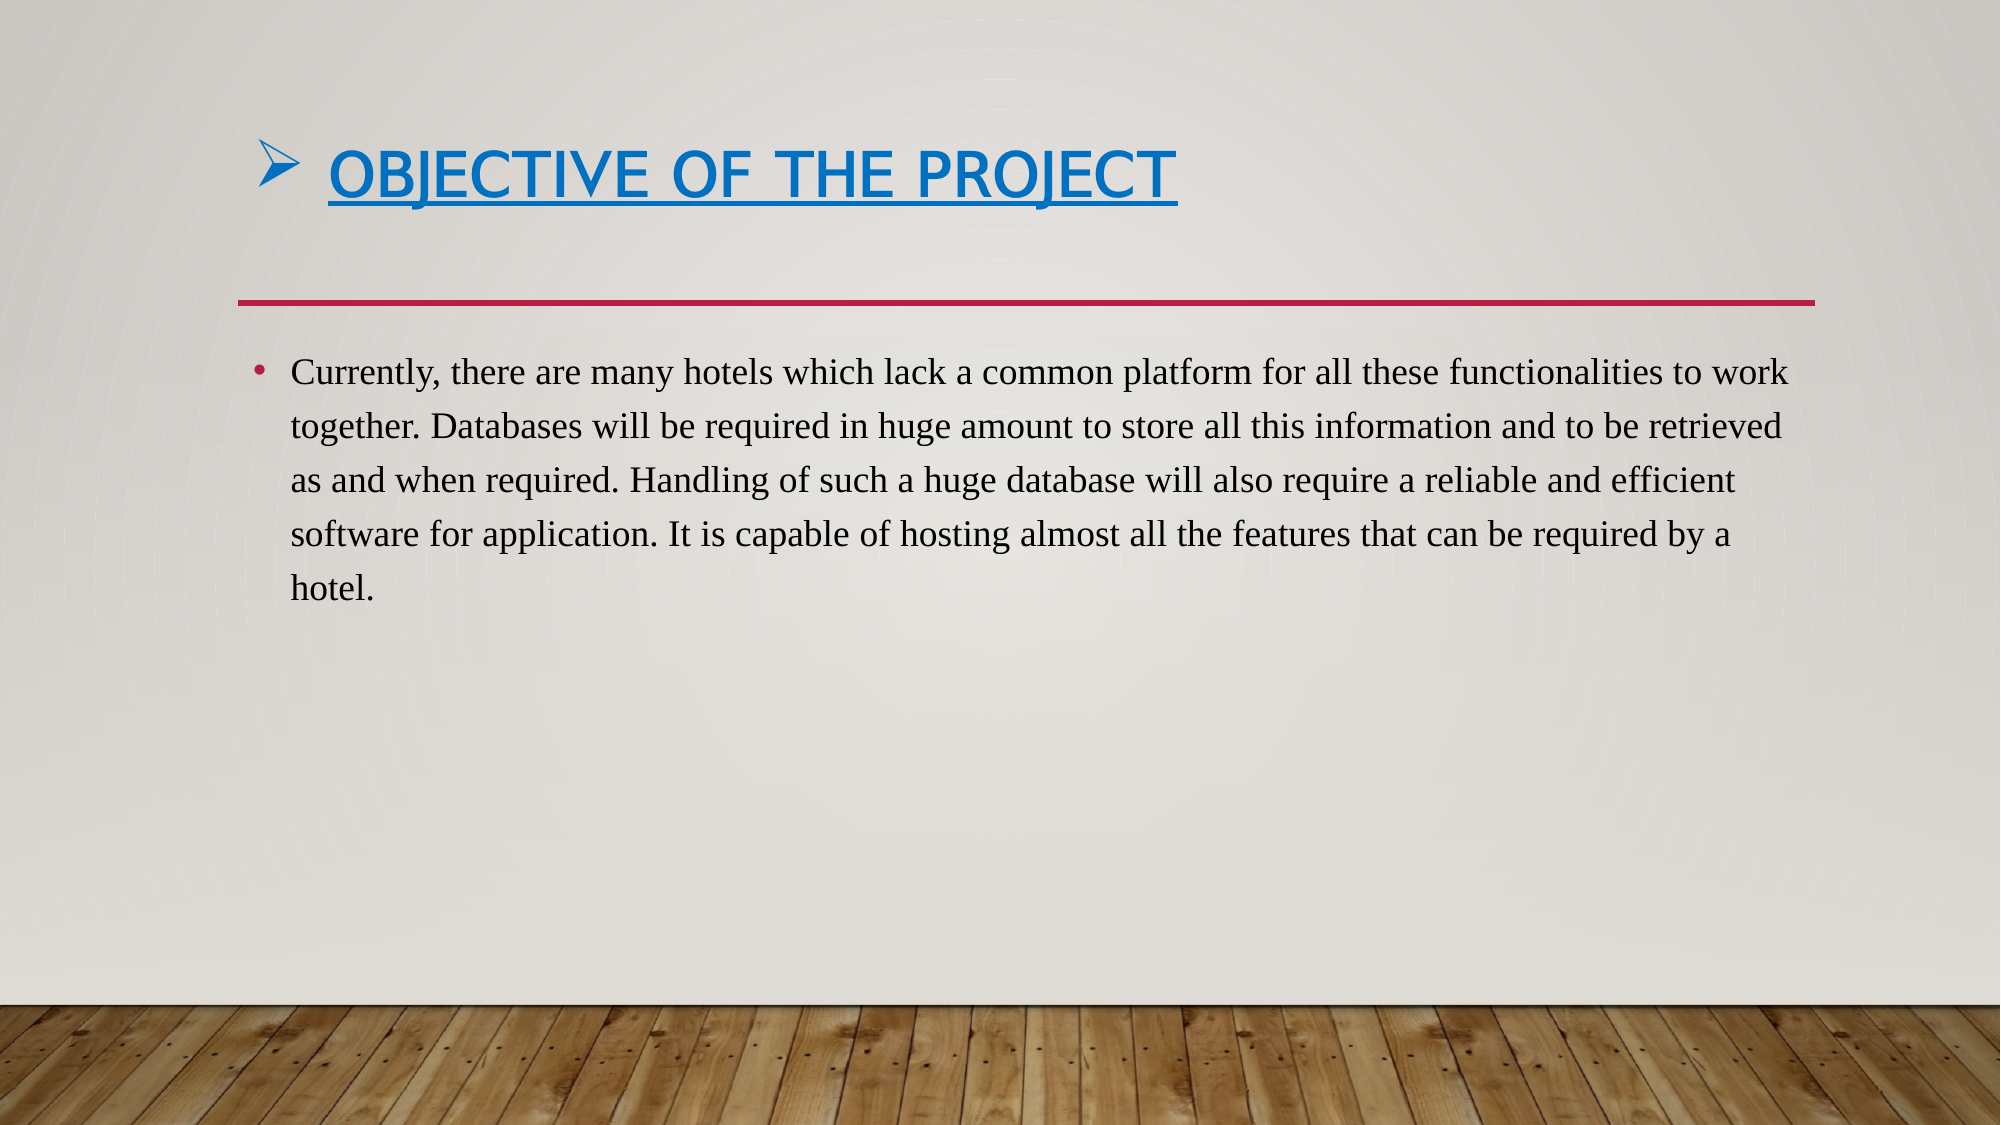

# Objective of the Project
Currently, there are many hotels which lack a common platform for all these functionalities to work together. Databases will be required in huge amount to store all this information and to be retrieved as and when required. Handling of such a huge database will also require a reliable and efficient software for application. It is capable of hosting almost all the features that can be required by a hotel.